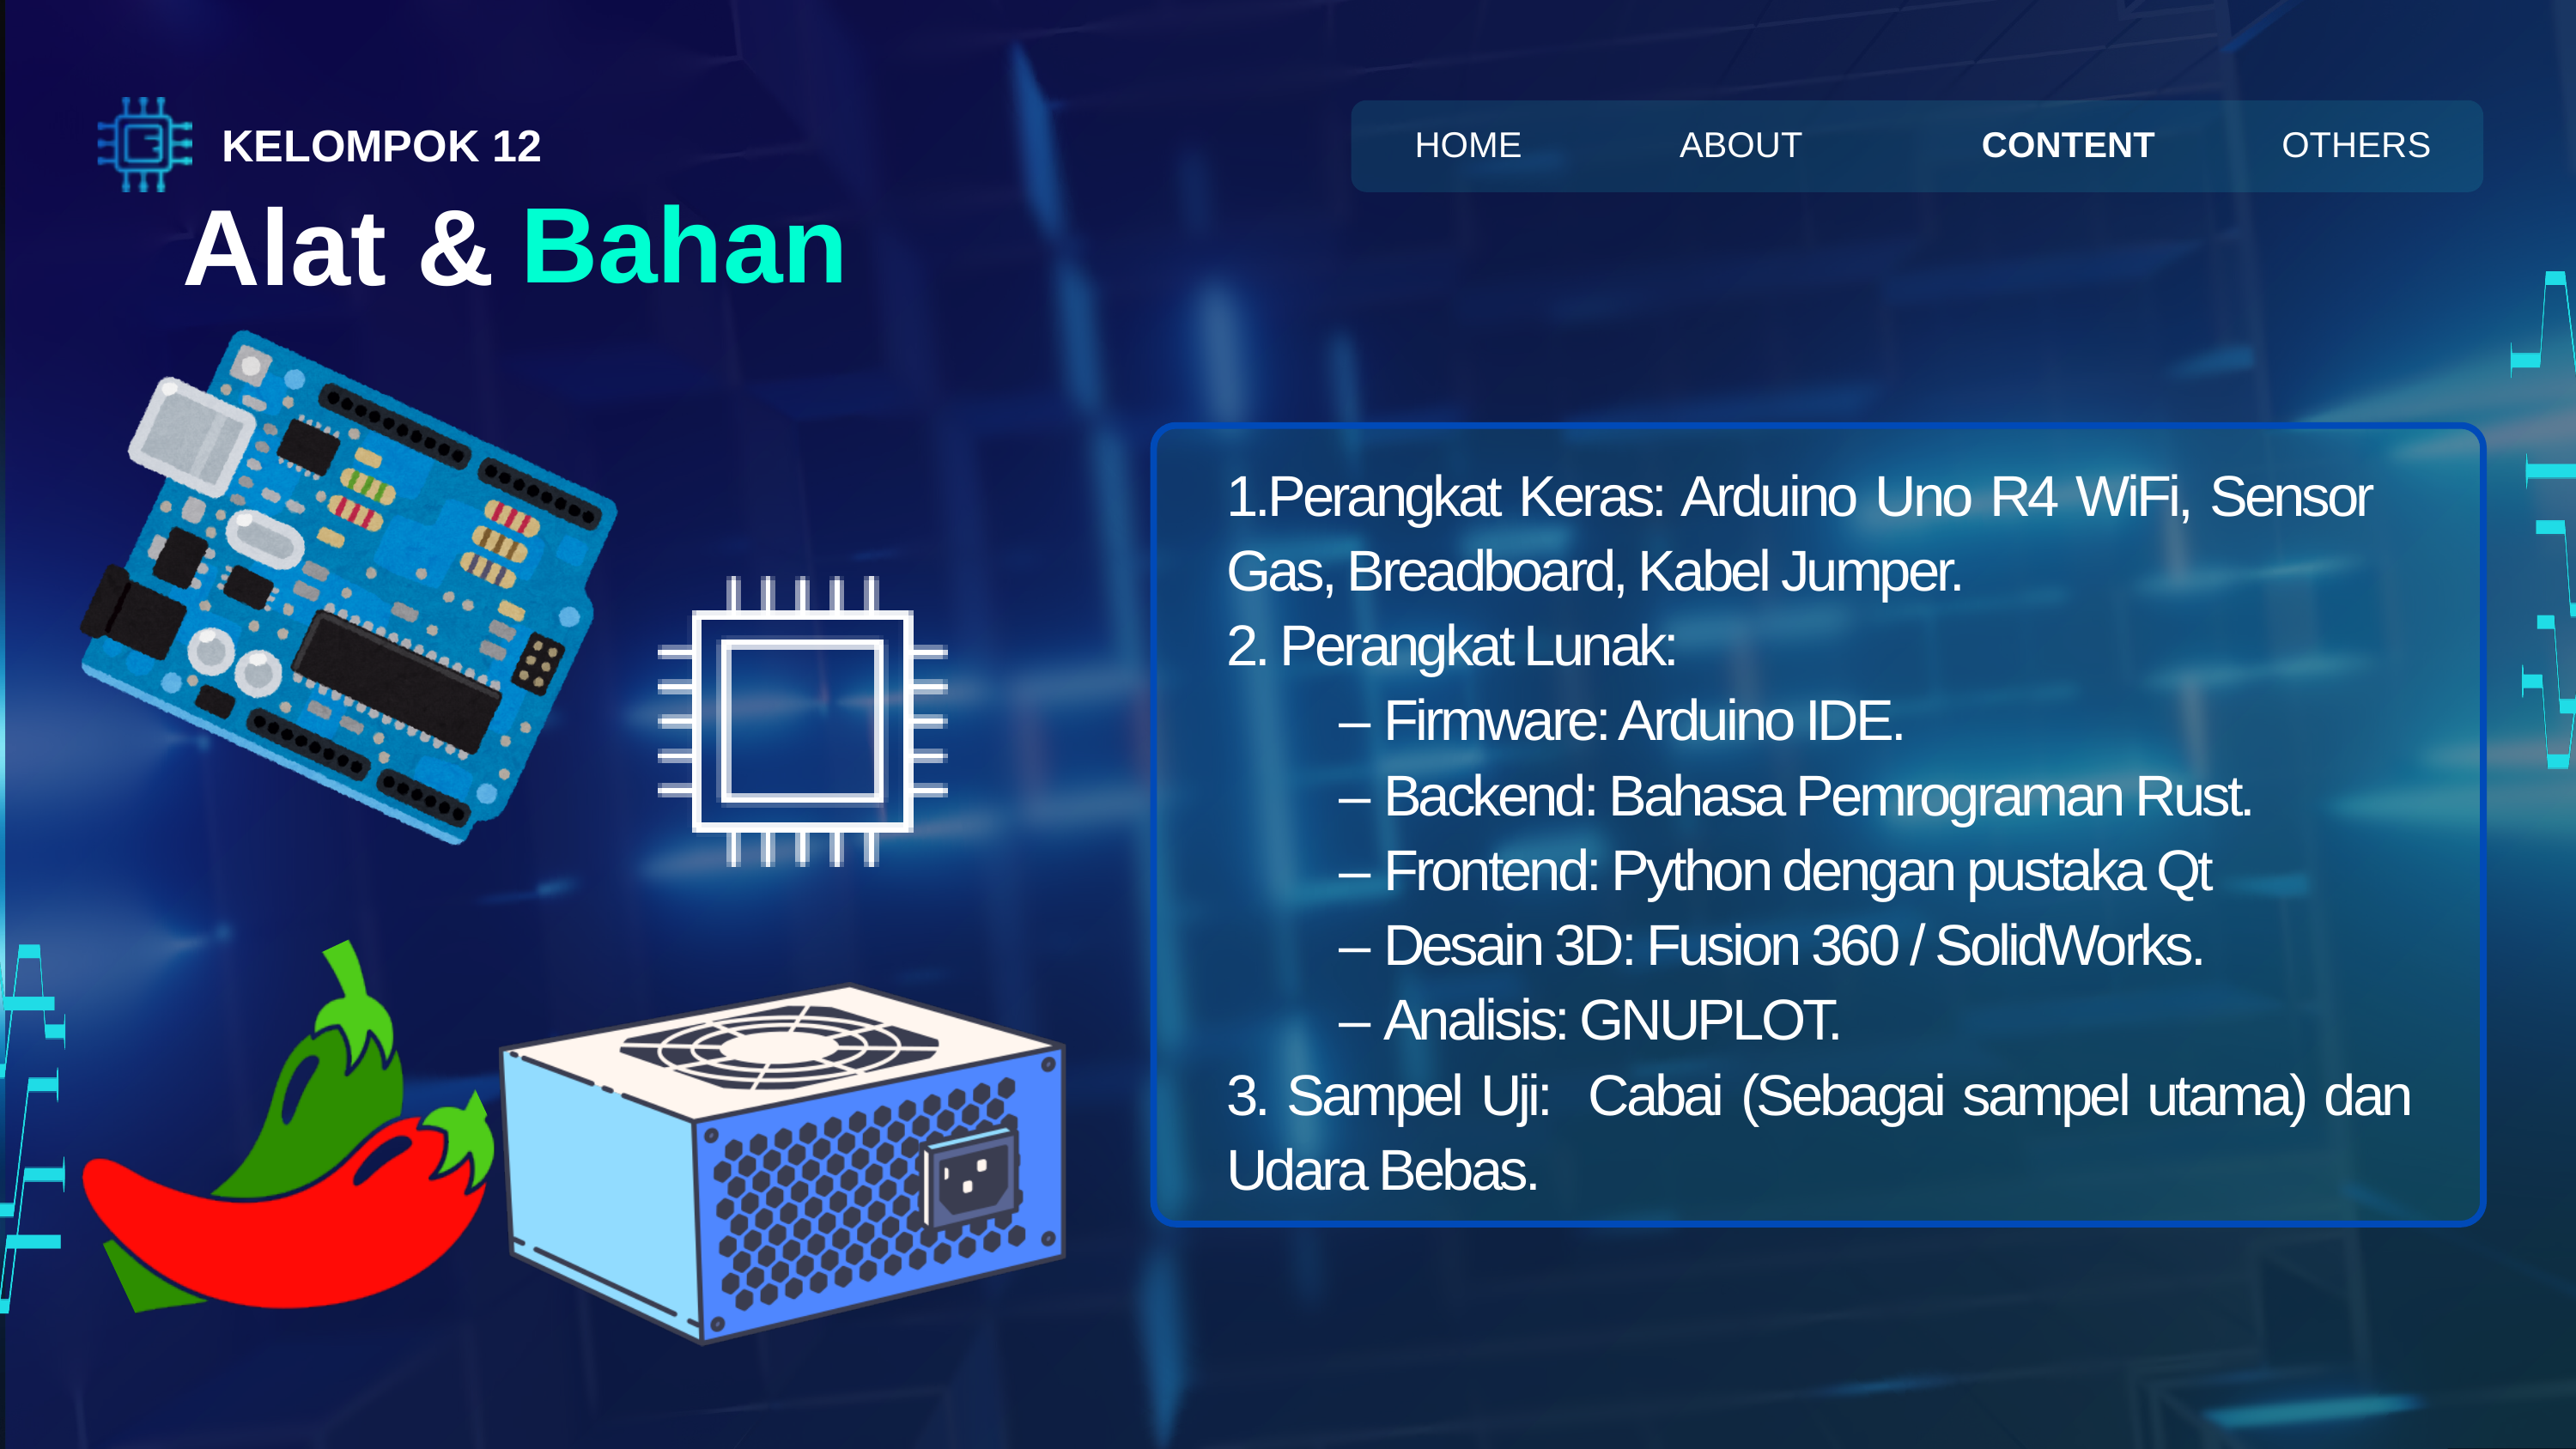

KELOMPOK 12
HOME
ABOUT
CONTENT
OTHERS
Bahan
Alat &

1.Perangkat Keras: Arduino Uno R4 WiFi, Sensor   Gas, Breadboard, Kabel Jumper.
2. Perangkat Lunak:
         – Firmware: Arduino IDE.
         – Backend: Bahasa Pemrograman Rust.
         – Frontend: Python dengan pustaka Qt
         – Desain 3D: Fusion 360 / SolidWorks.
         – Analisis: GNUPLOT.
3. Sampel Uji:  Cabai (Sebagai sampel utama) dan Udara Bebas.